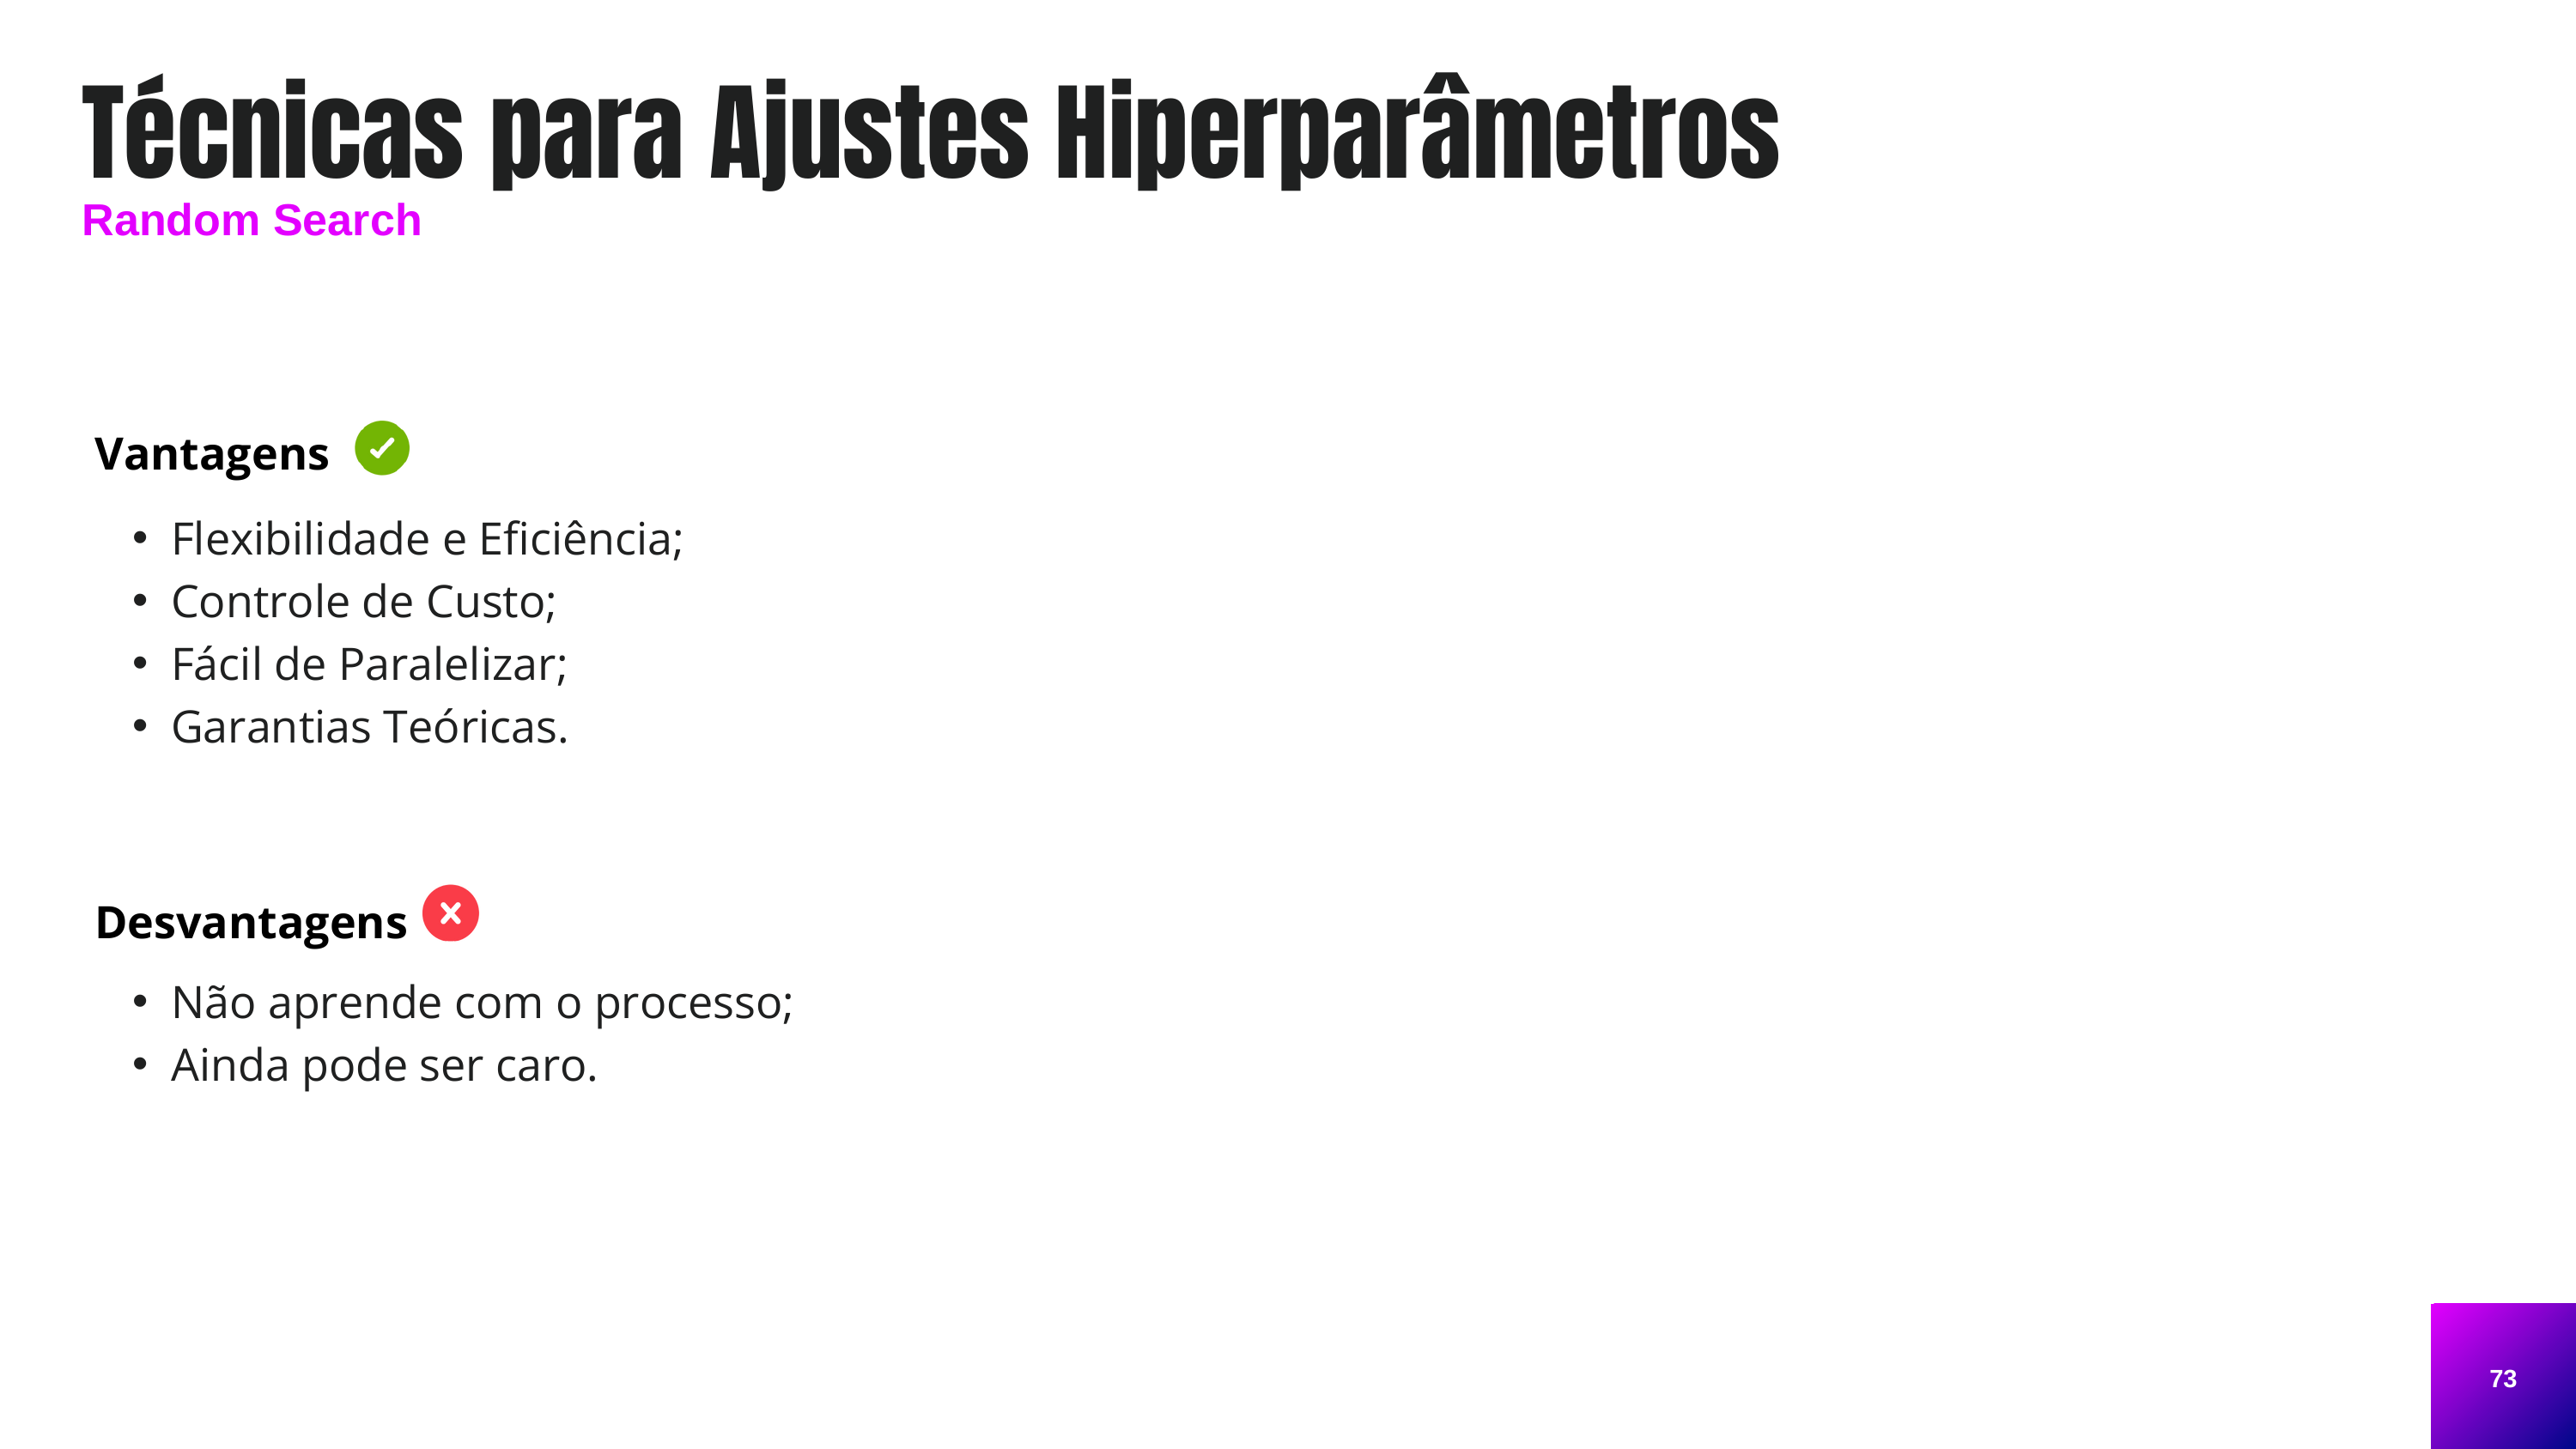

Técnicas para Ajustes Hiperparâmetros
Random Search

Vantagens
Flexibilidade e Eficiência;
Controle de Custo;
Fácil de Paralelizar;
Garantias Teóricas.

Desvantagens
Não aprende com o processo;
Ainda pode ser caro.

73